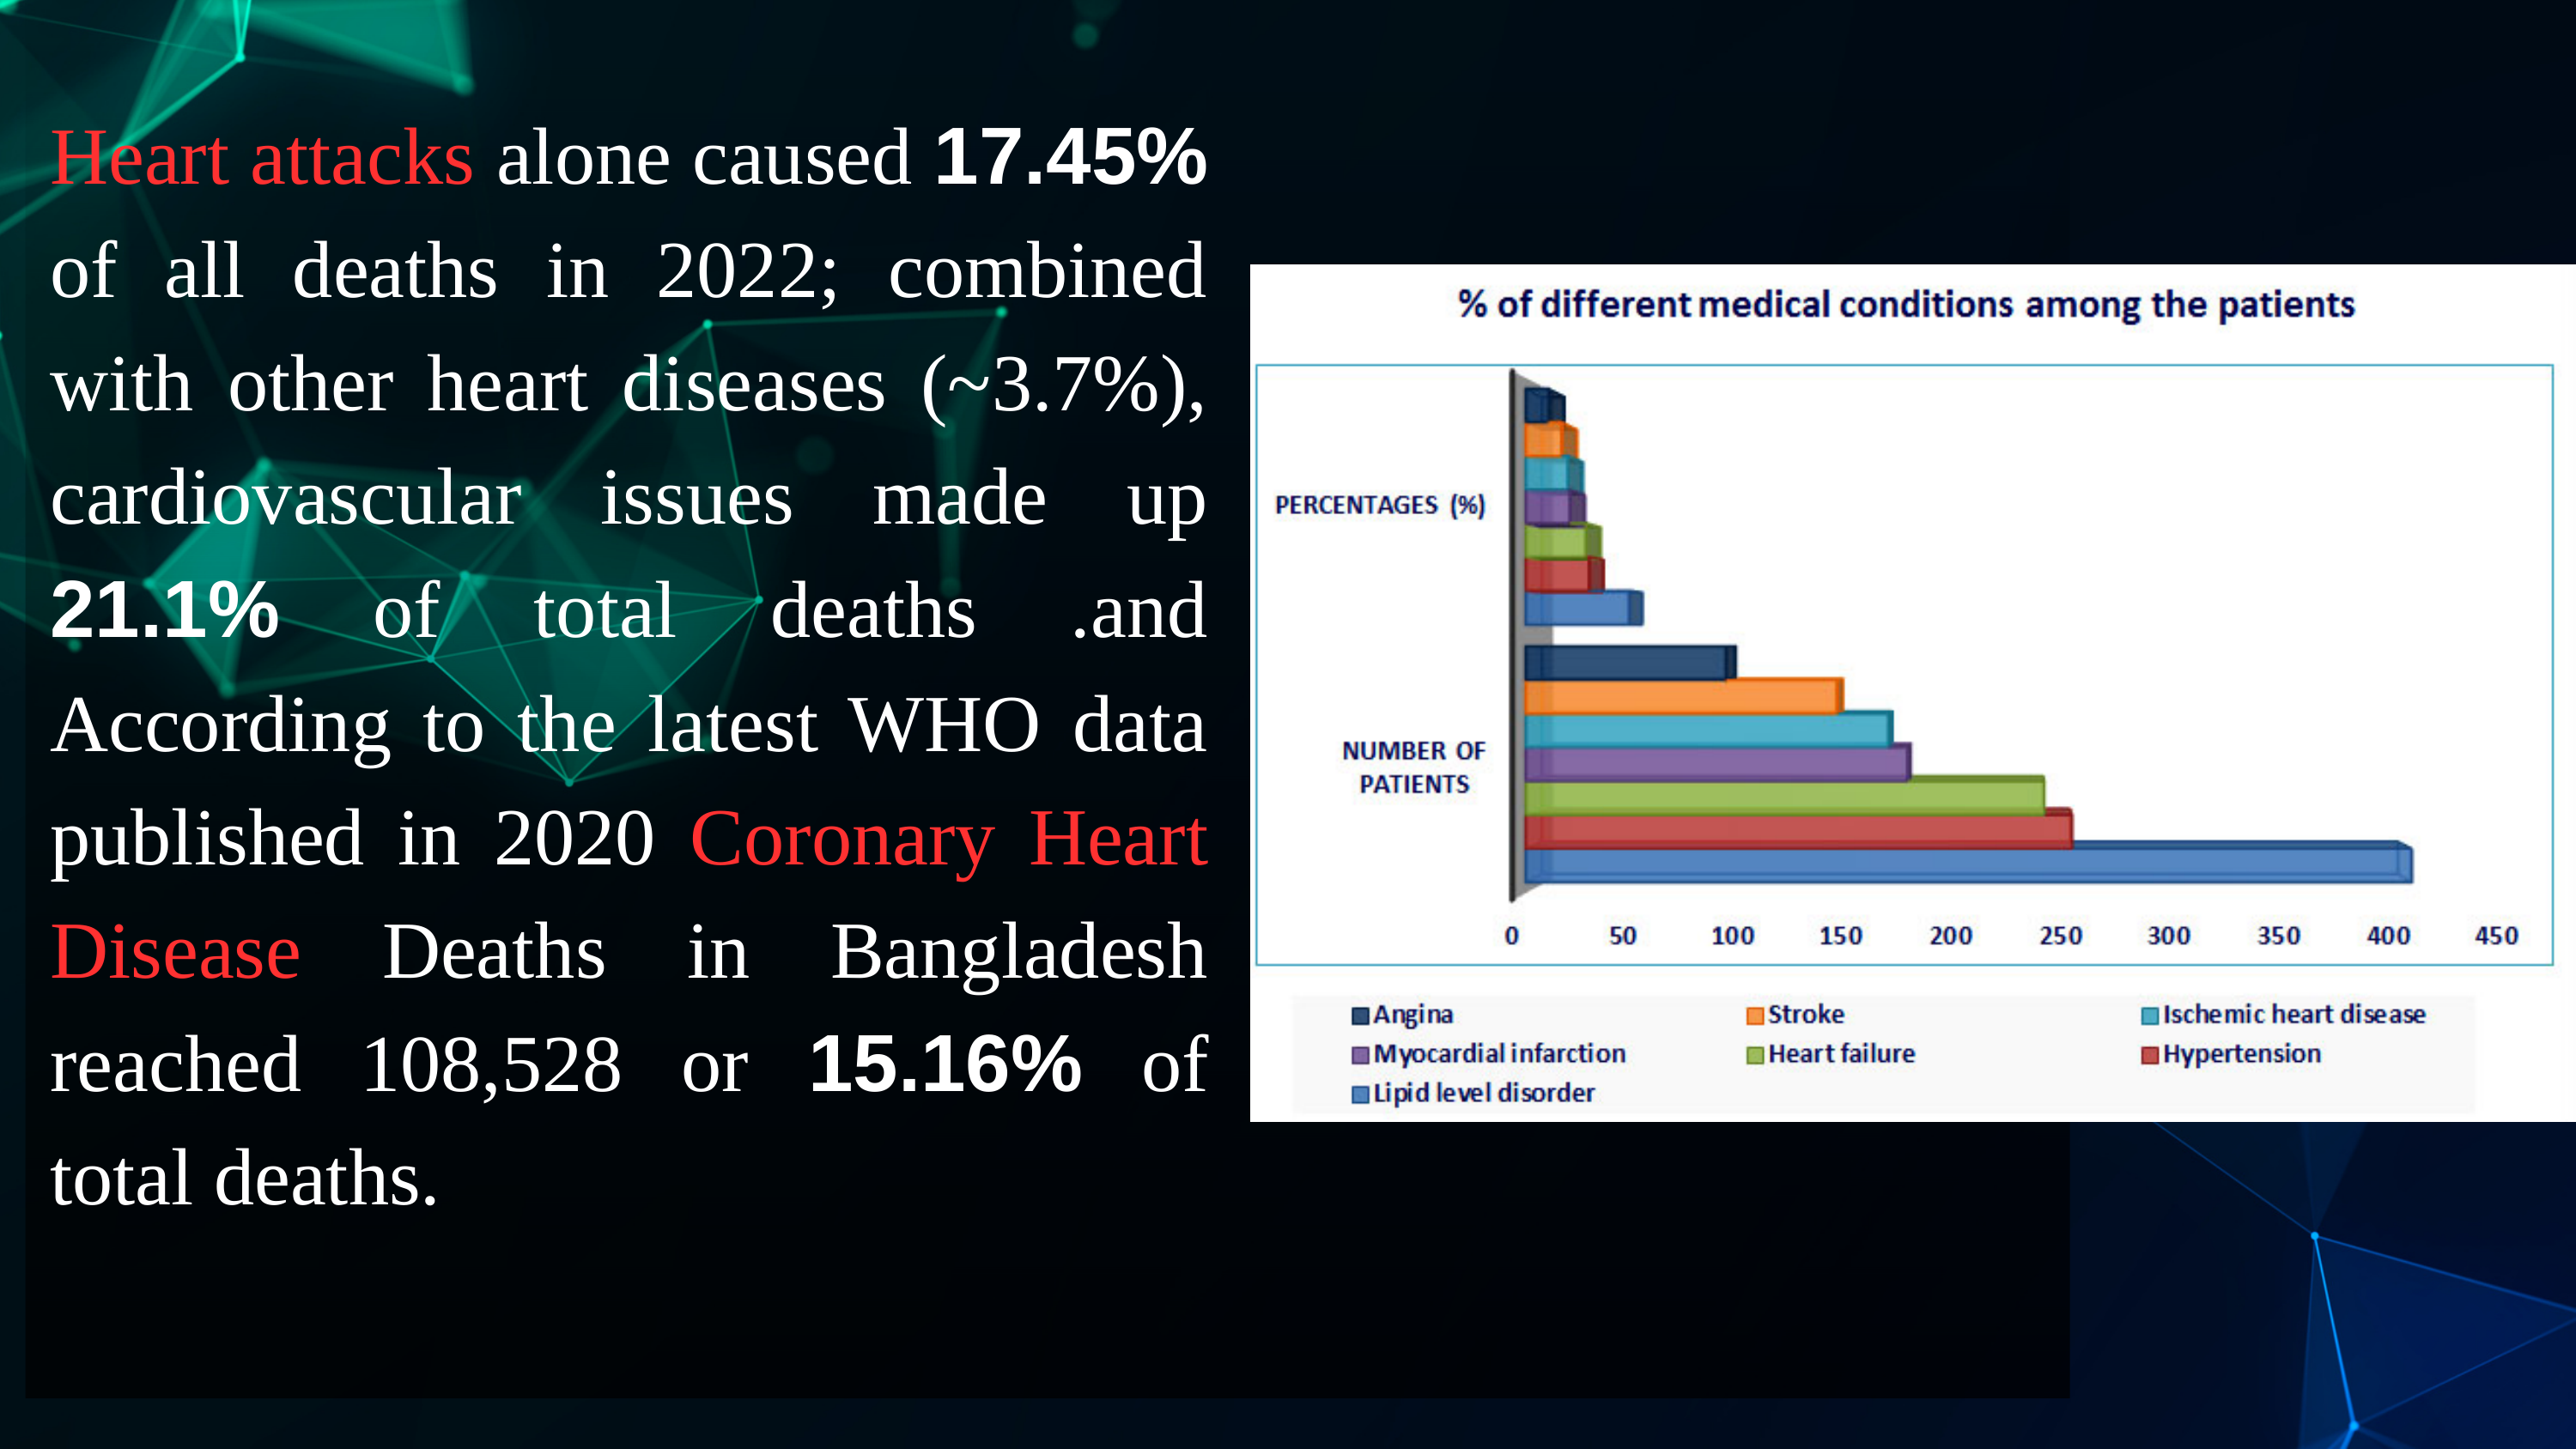

Heart attacks alone caused 17.45% of all deaths in 2022; combined with other heart diseases (~3.7%), cardiovascular issues made up 21.1% of total deaths .and According to the latest WHO data published in 2020 Coronary Heart Disease Deaths in Bangladesh reached 108,528 or 15.16% of total deaths.